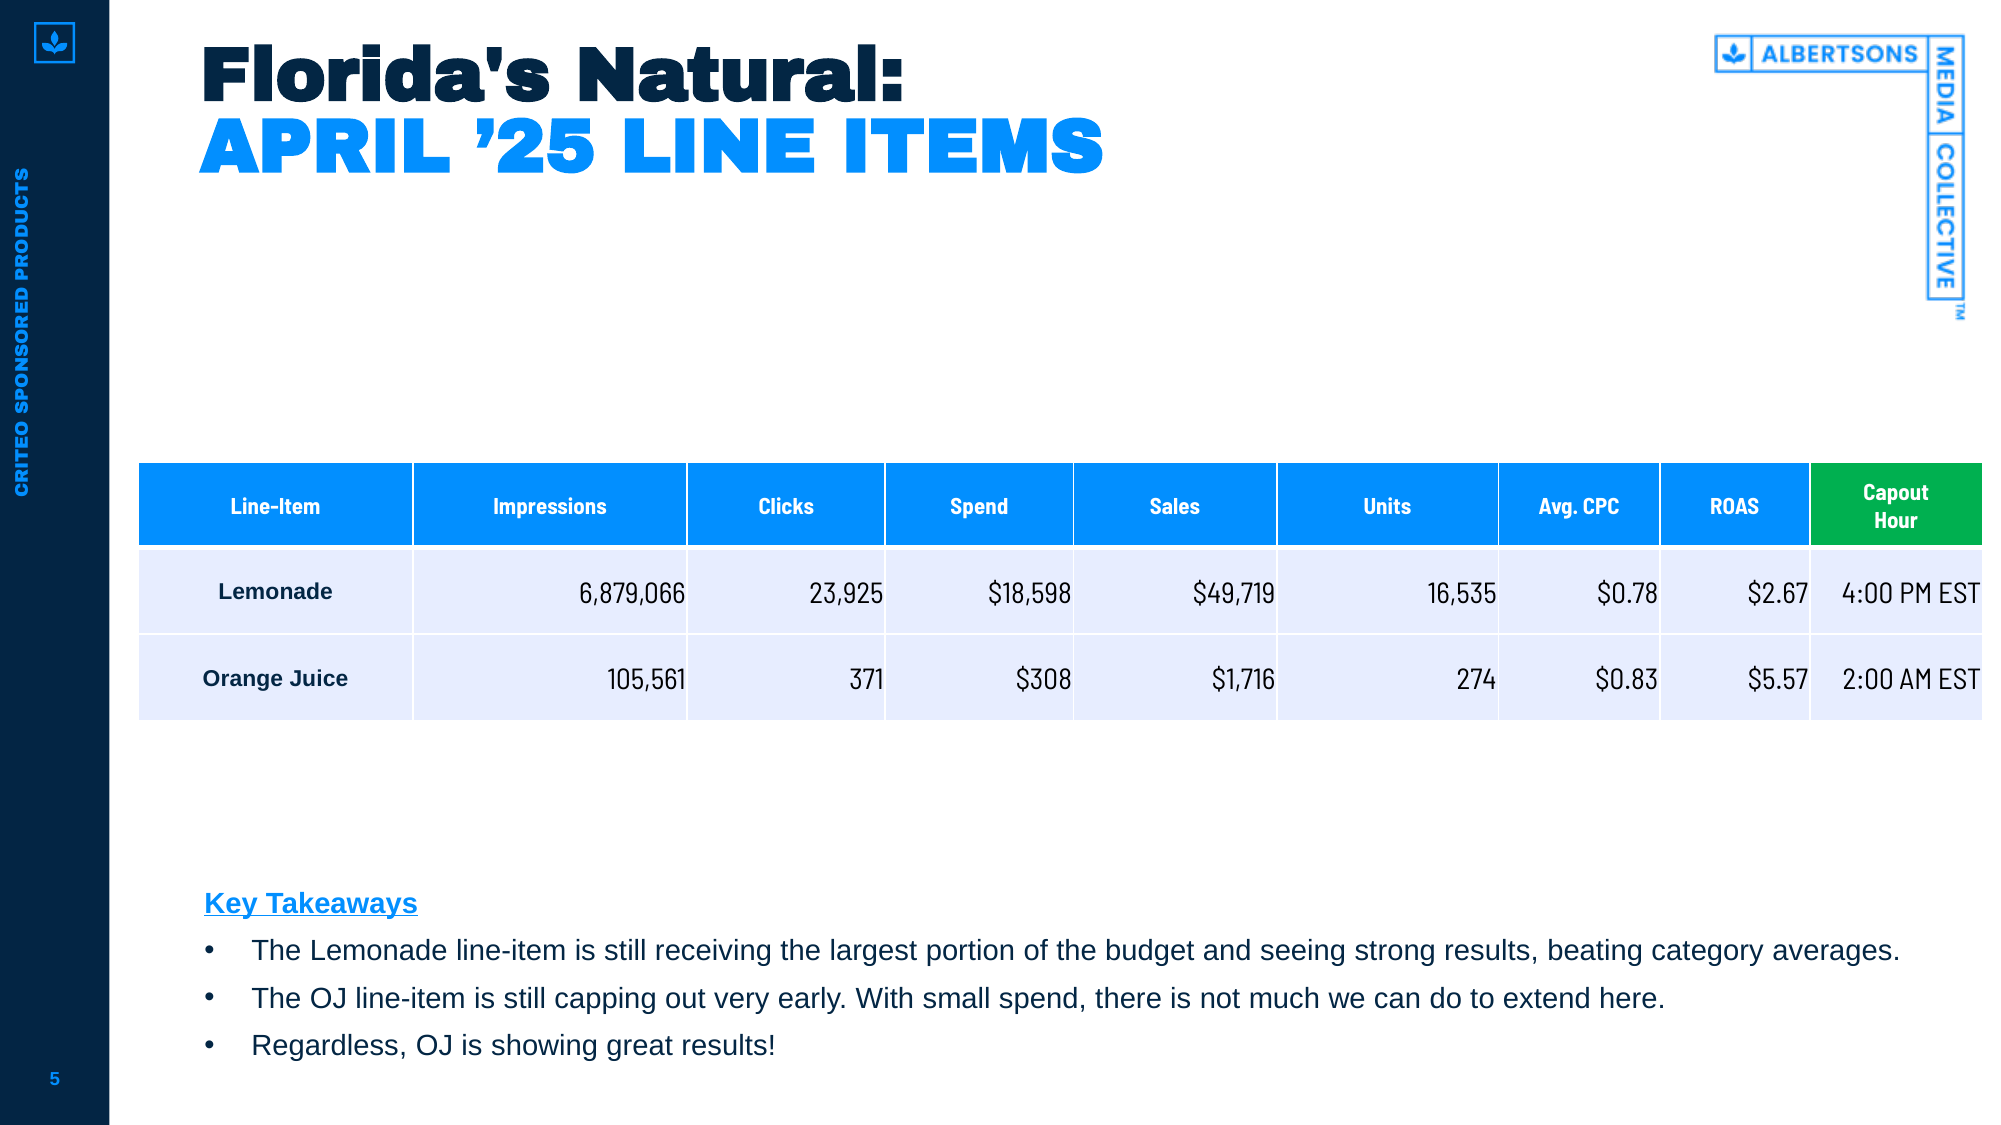

# Florida's Natural: APRIL ’25 LINE ITEMS
Criteo sponsored products

| Line-Item | Impressions | Clicks | Spend | Sales | Units | Avg. CPC | ROAS | Capout Hour |
| --- | --- | --- | --- | --- | --- | --- | --- | --- |
| Lemonade | 6,879,066 | 23,925 | $18,598 | $49,719 | 16,535 | $0.78 | $2.67 | 4:00 PM EST |
| Orange Juice | 105,561 | 371 | $308 | $1,716 | 274 | $0.83 | $5.57 | 2:00 AM EST |
Key Takeaways
The Lemonade line-item is still receiving the largest portion of the budget and seeing strong results, beating category averages.
The OJ line-item is still capping out very early. With small spend, there is not much we can do to extend here.
Regardless, OJ is showing great results!